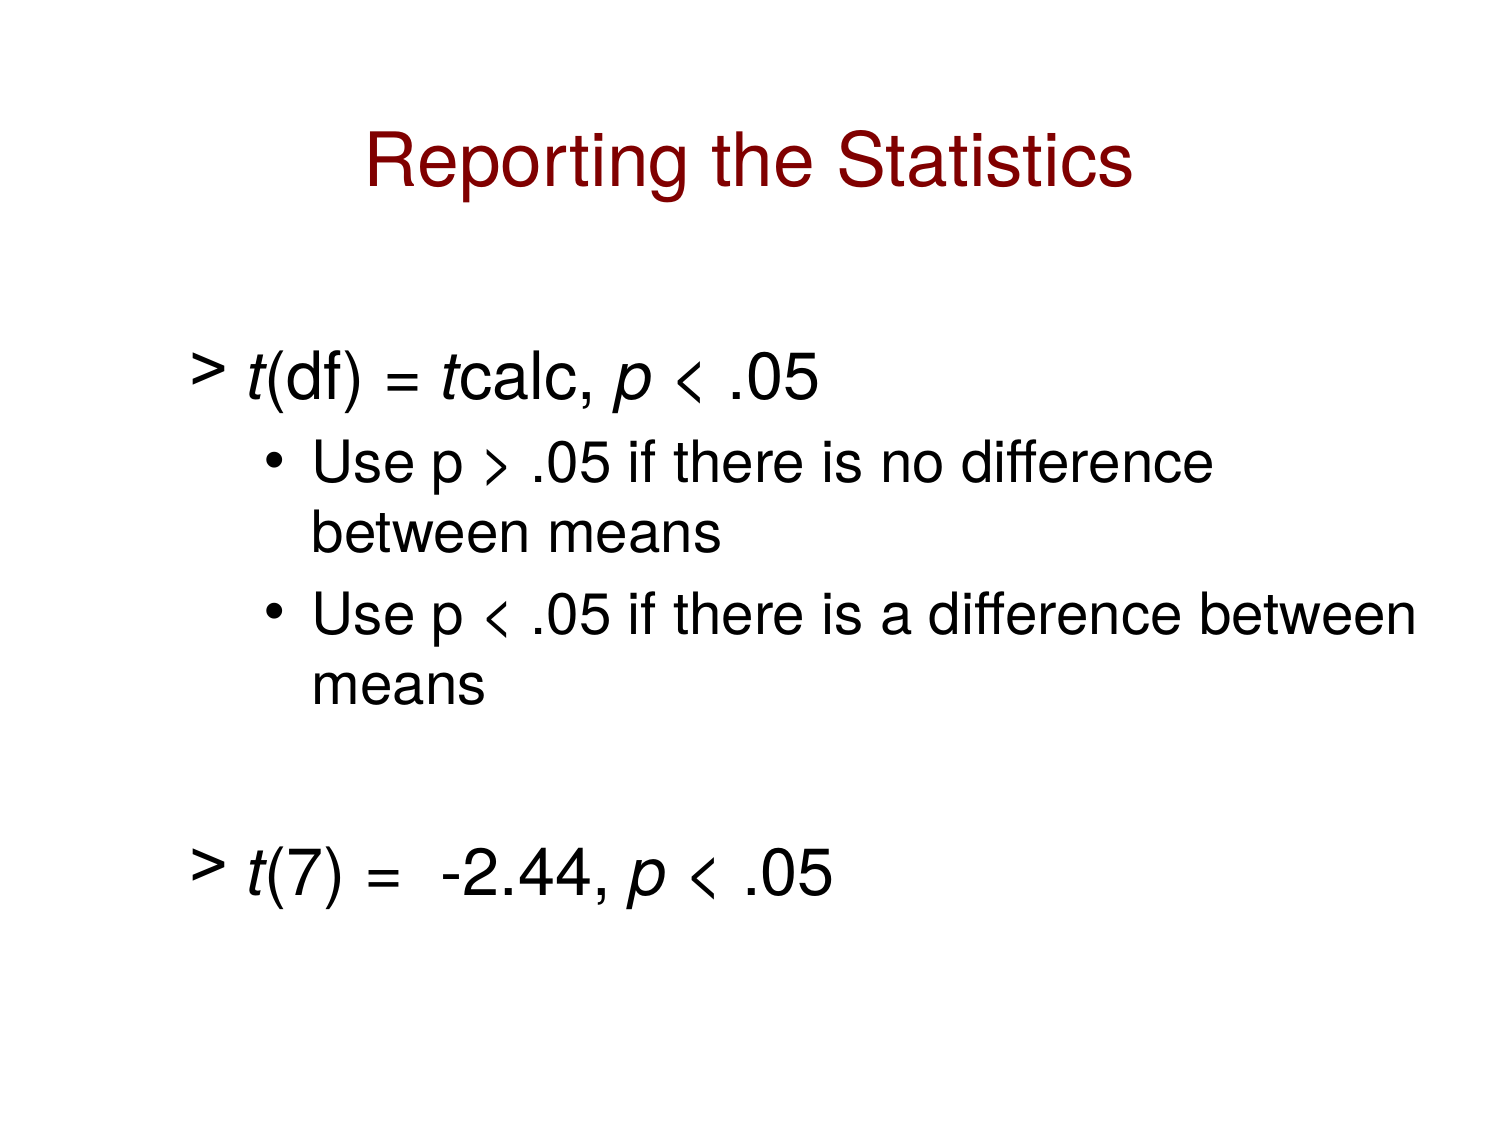

# Reporting the Statistics
t(df) = tcalc, p < .05
Use p > .05 if there is no difference between means
Use p < .05 if there is a difference between means

t(7) =  -2.44, p < .05